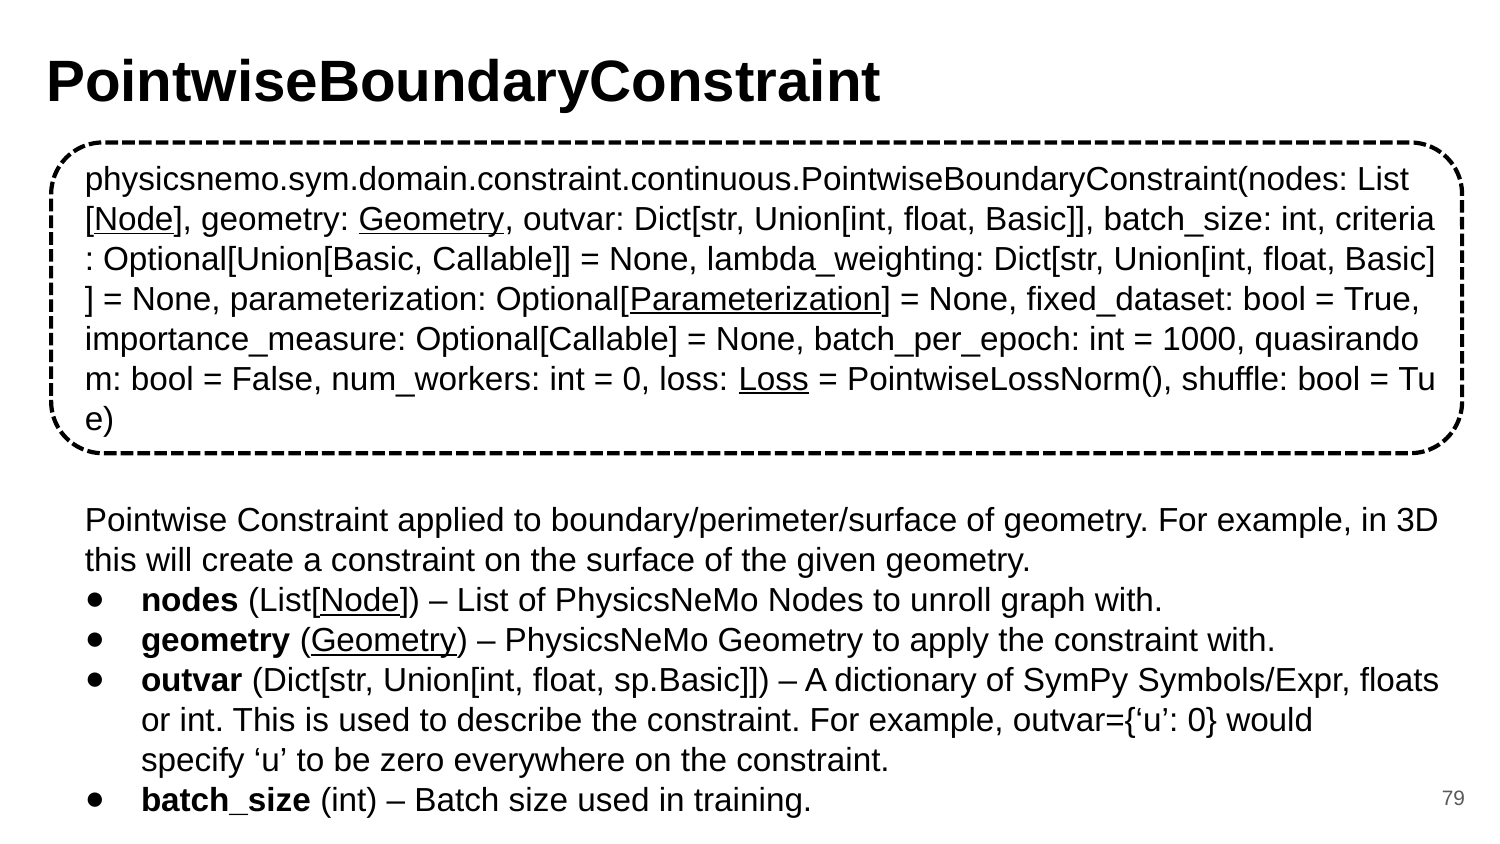

# PointwiseBoundaryConstraint
physicsnemo.sym.domain.constraint.continuous.PointwiseBoundaryConstraint(nodes: List
[Node], geometry: Geometry, outvar: Dict[str, Union[int, float, Basic]], batch_size: int, criteria
: Optional[Union[Basic, Callable]] = None, lambda_weighting: Dict[str, Union[int, float, Basic]
] = None, parameterization: Optional[Parameterization] = None, fixed_dataset: bool = True,
importance_measure: Optional[Callable] = None, batch_per_epoch: int = 1000, quasirando
m: bool = False, num_workers: int = 0, loss: Loss = PointwiseLossNorm(), shuffle: bool = Tu
e)

Pointwise Constraint applied to boundary/perimeter/surface of geometry. For example, in 3D this will create a constraint on the surface of the given geometry.
nodes (List[Node]) – List of PhysicsNeMo Nodes to unroll graph with.
geometry (Geometry) – PhysicsNeMo Geometry to apply the constraint with.
outvar (Dict[str, Union[int, float, sp.Basic]]) – A dictionary of SymPy Symbols/Expr, floats or int. This is used to describe the constraint. For example, outvar={‘u’: 0} would specify ‘u’ to be zero everywhere on the constraint.
batch_size (int) – Batch size used in training.

79